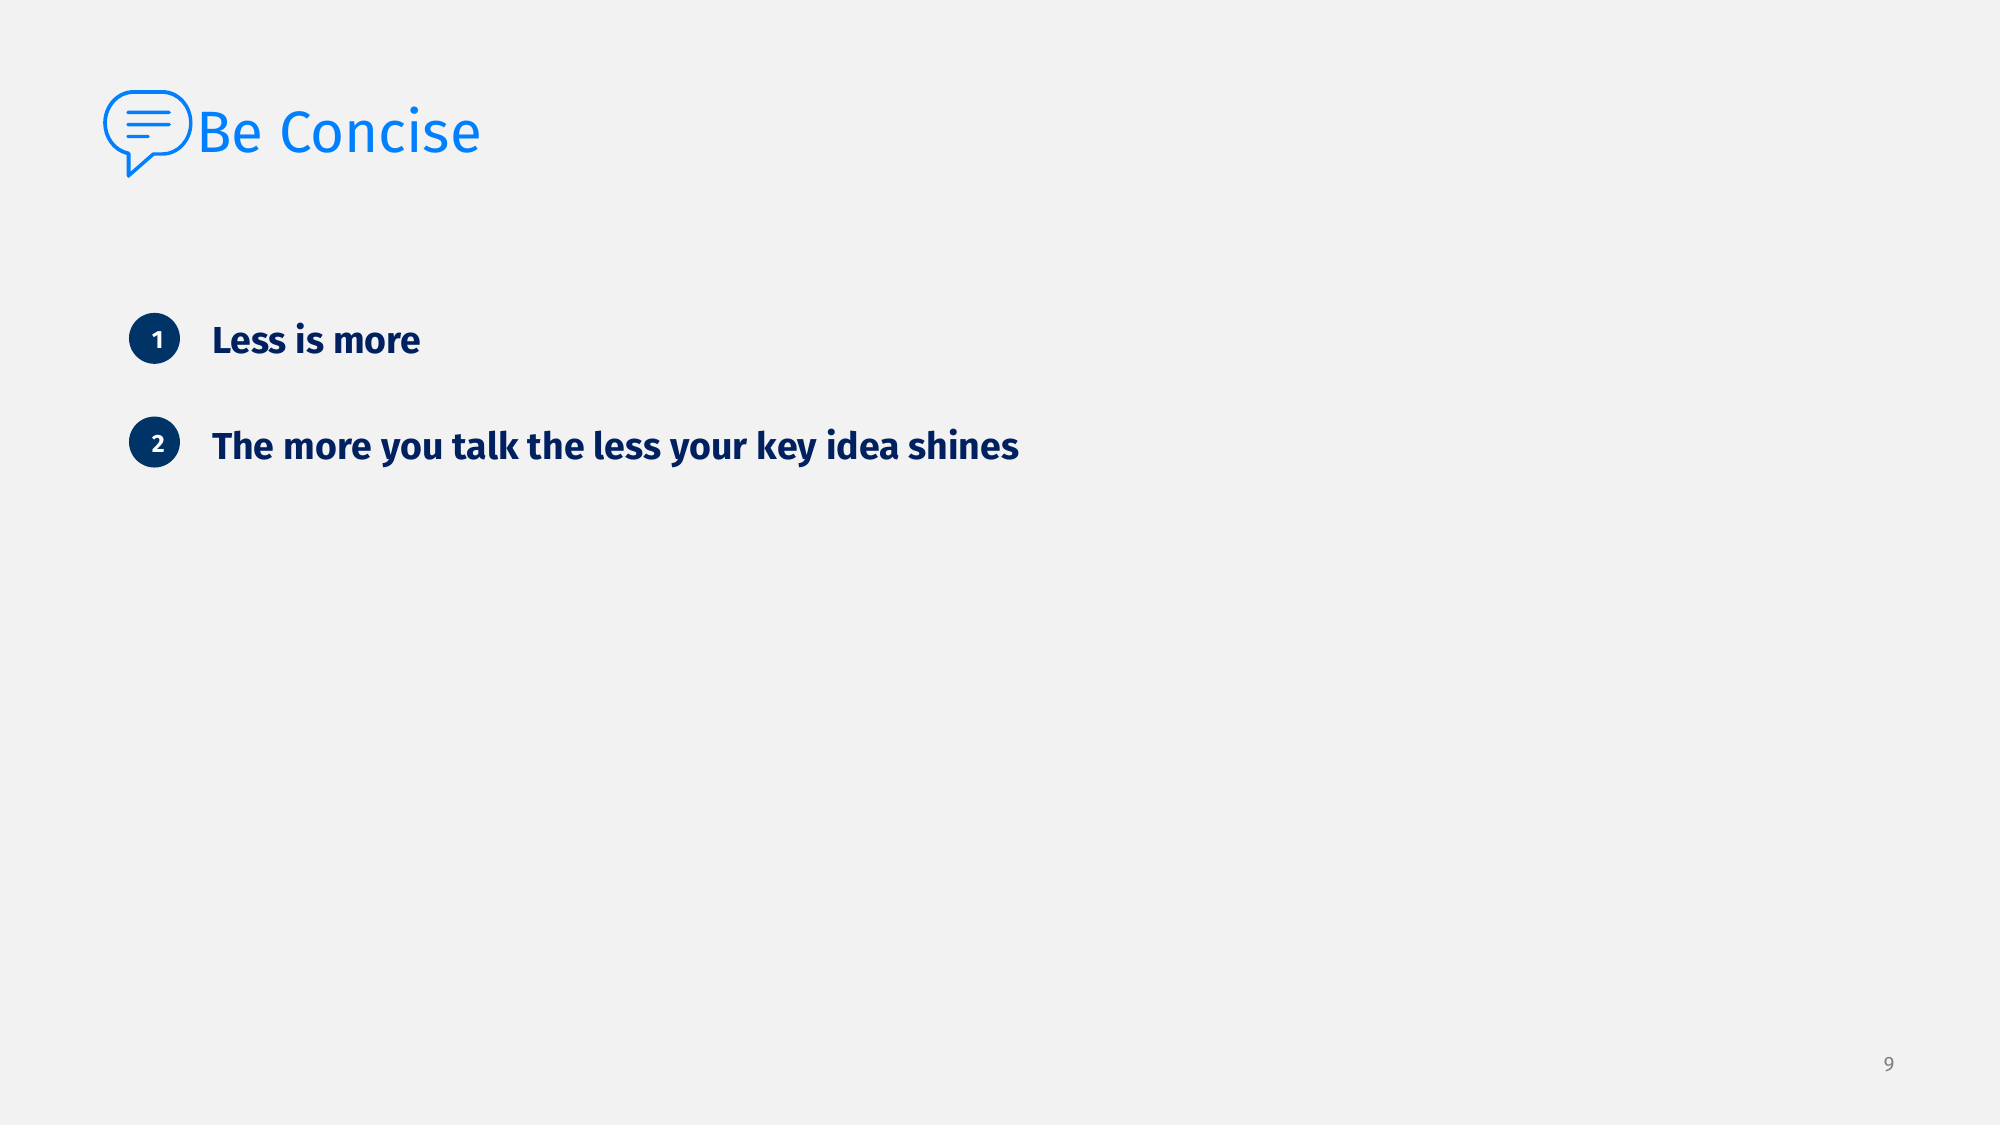

# Be Concise
Less is more

The more you talk the less your key idea shines
1
2